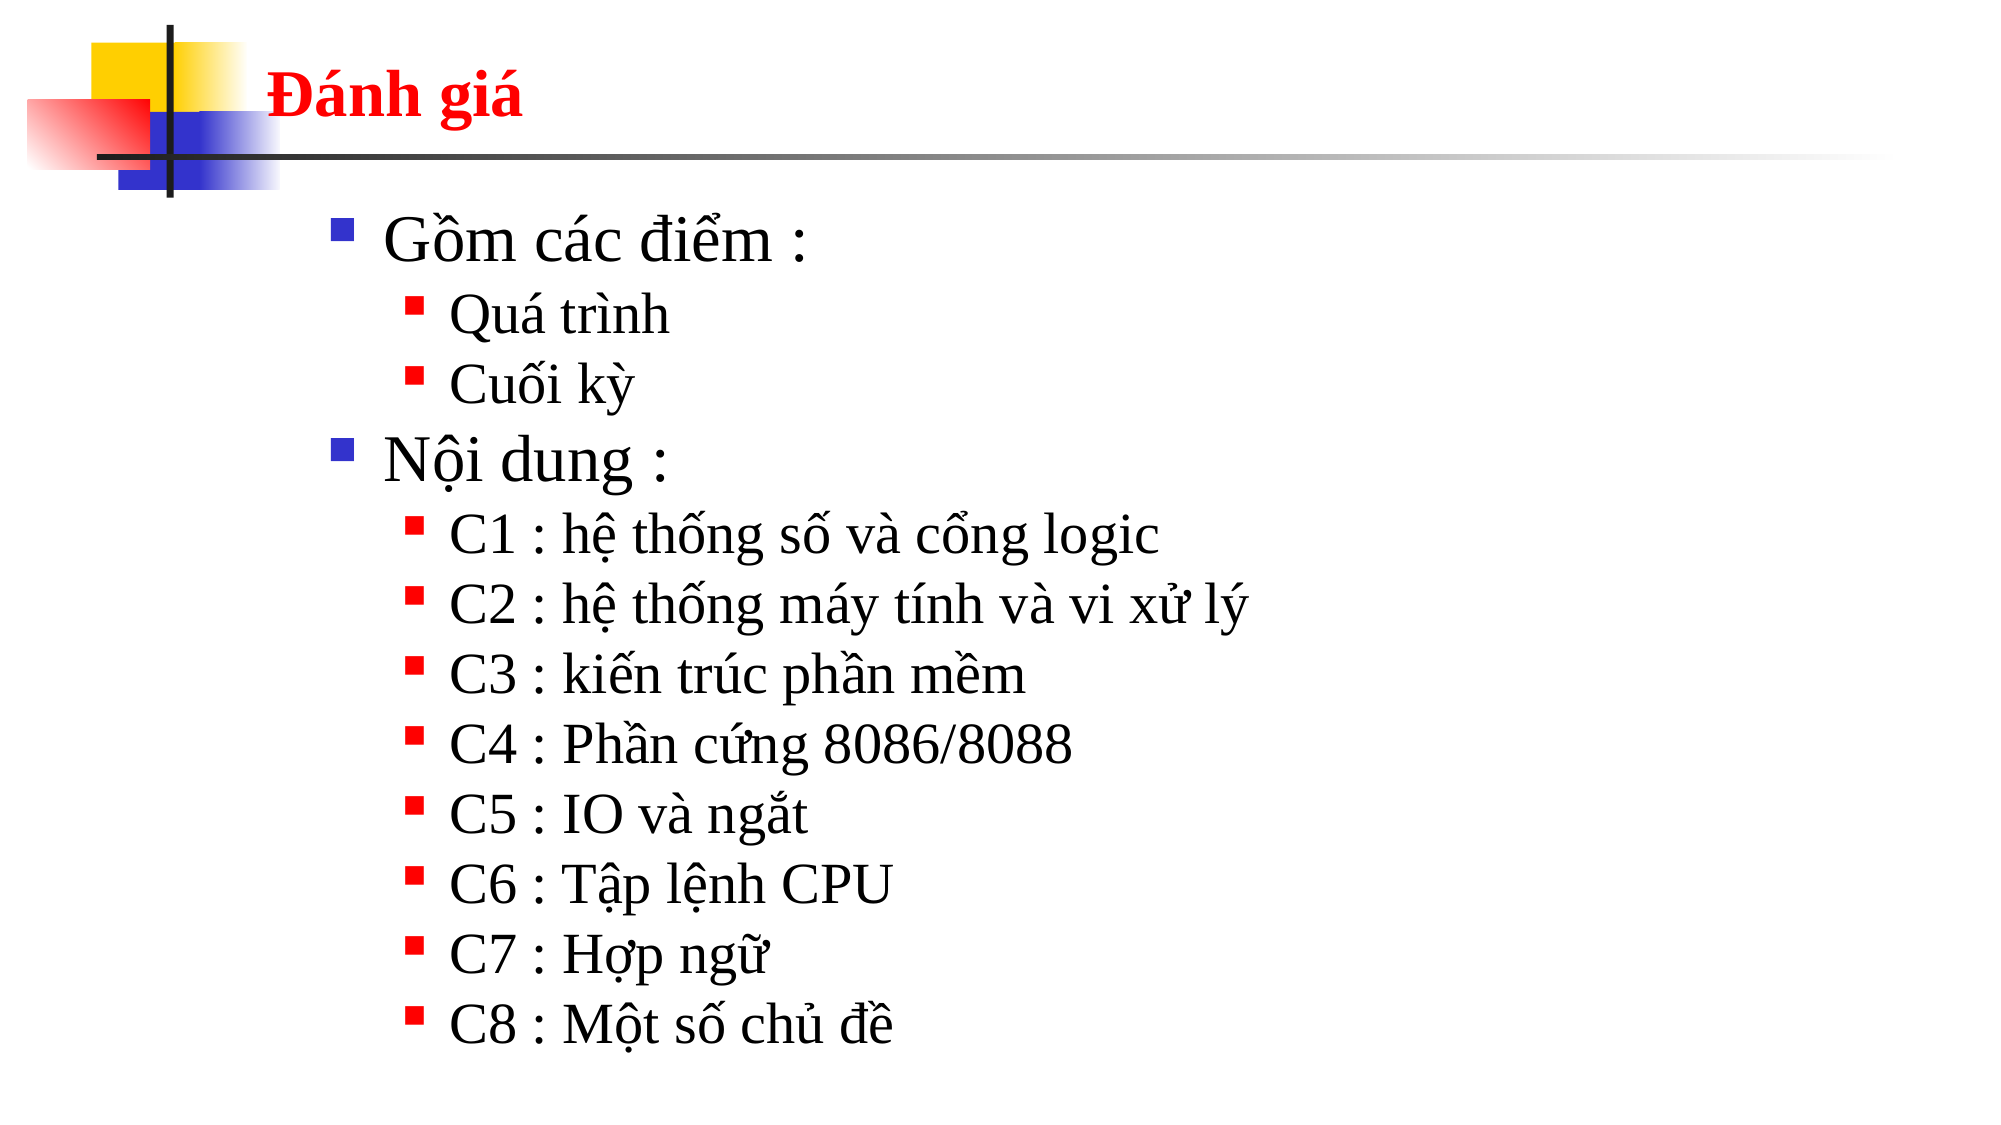

# Đánh giá
Gồm các điểm :
Quá trình
Cuối kỳ
Nội dung :
C1 : hệ thống số và cổng logic
C2 : hệ thống máy tính và vi xử lý
C3 : kiến trúc phần mềm
C4 : Phần cứng 8086/8088
C5 : IO và ngắt
C6 : Tập lệnh CPU
C7 : Hợp ngữ
C8 : Một số chủ đề